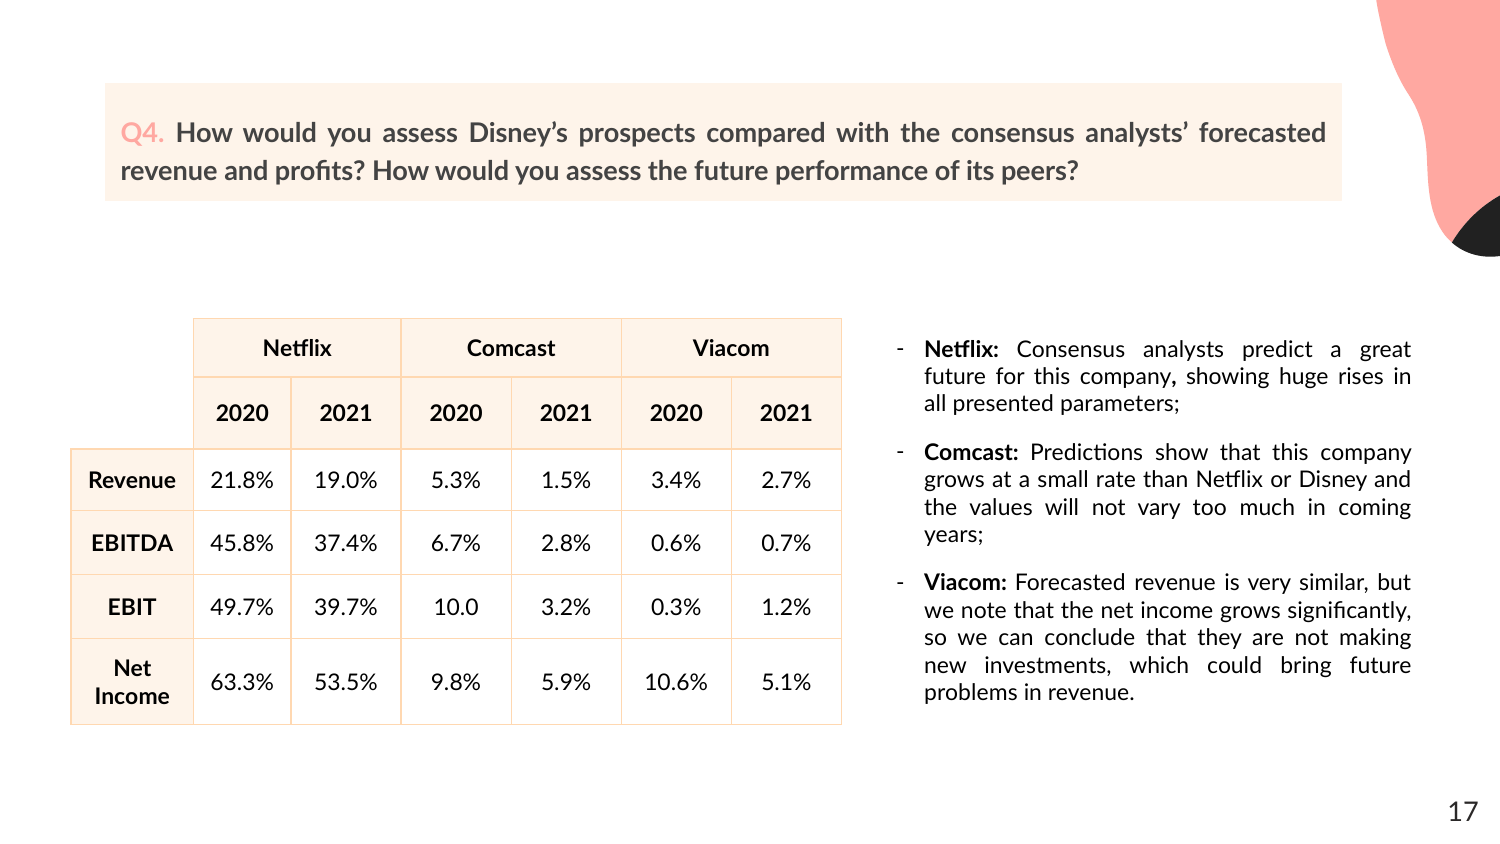

# Q4. How would you assess Disney’s prospects compared with the consensus analysts’ forecasted revenue and profits? How would you assess the future performance of its peers?

|  | Netflix |  | Comcast |  | Viacom |  |
| --- | --- | --- | --- | --- | --- | --- |
|  | 2020 | 2021 | 2020 | 2021 | 2020 | 2021 |
| Revenue | 21.8% | 19.0% | 5.3% | 1.5% | 3.4% | 2.7% |
| EBITDA | 45.8% | 37.4% | 6.7% | 2.8% | 0.6% | 0.7% |
| EBIT | 49.7% | 39.7% | 10.0 | 3.2% | 0.3% | 1.2% |
| Net Income | 63.3% | 53.5% | 9.8% | 5.9% | 10.6% | 5.1% |
Netflix: Consensus analysts predict a great future for this company, showing huge rises in all presented parameters;
Comcast: Predictions show that this company grows at a small rate than Netflix or Disney and the values will not vary too much in coming years;
Viacom: Forecasted revenue is very similar, but we note that the net income grows significantly, so we can conclude that they are not making new investments, which could bring future problems in revenue.
17